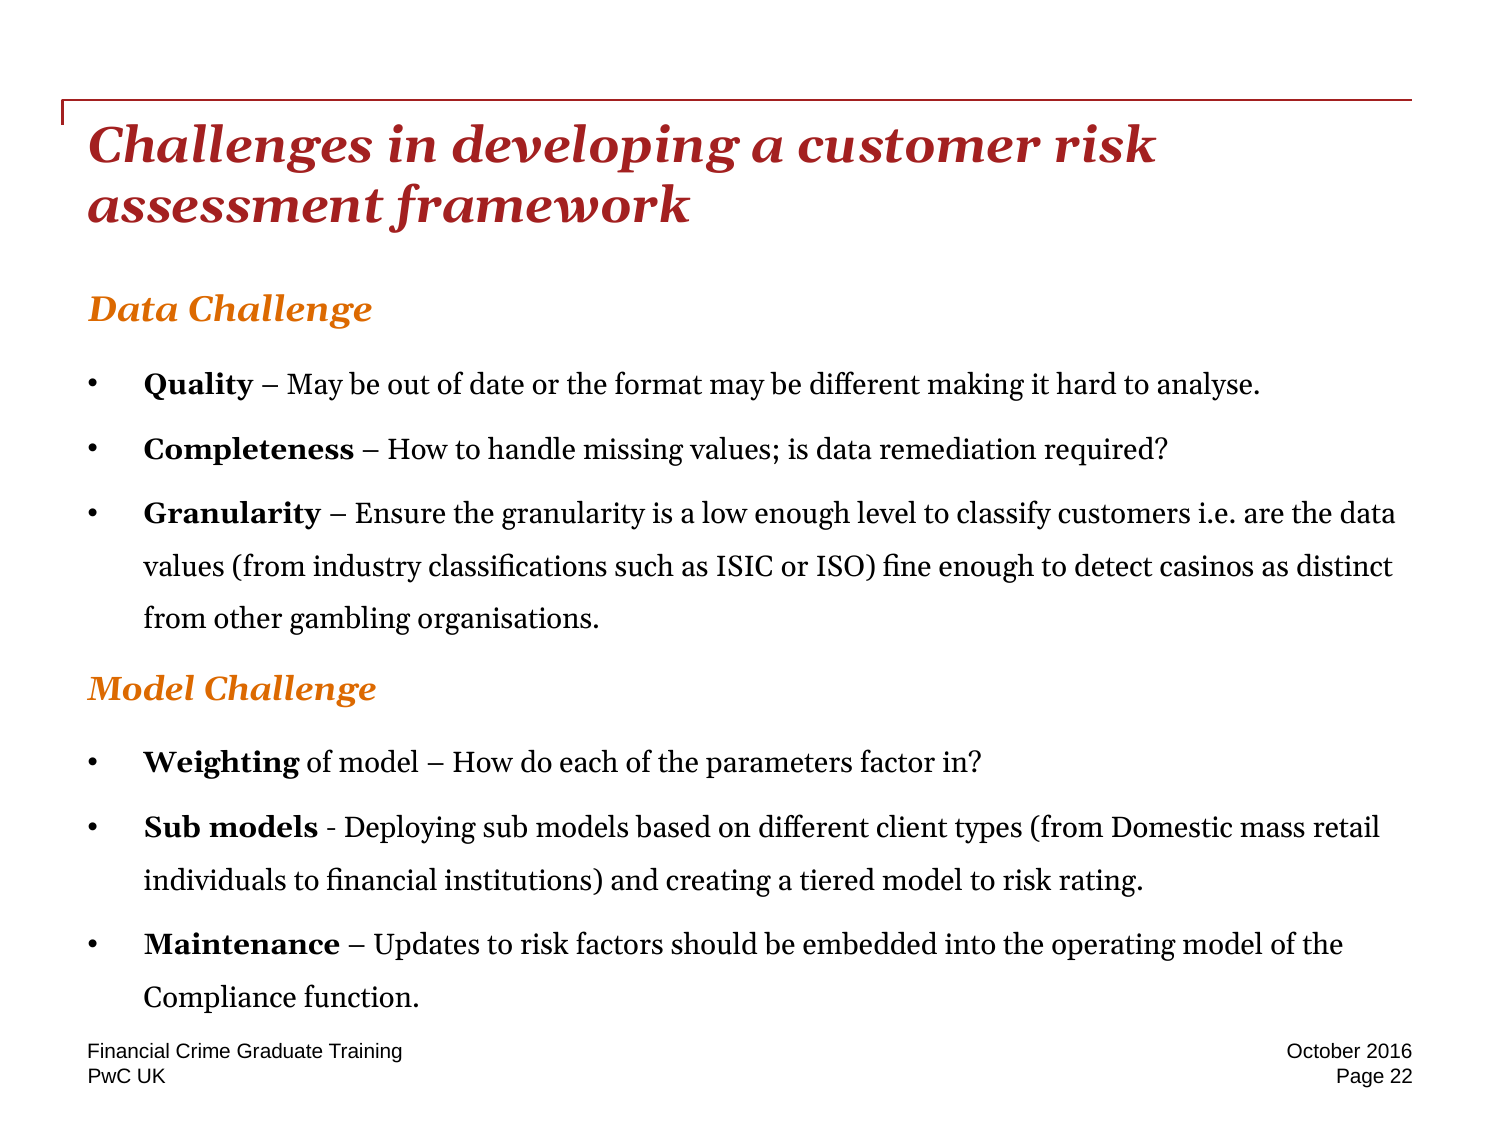

# Challenges in developing a customer risk assessment framework
Data Challenge
Quality – May be out of date or the format may be different making it hard to analyse.
Completeness – How to handle missing values; is data remediation required?
Granularity – Ensure the granularity is a low enough level to classify customers i.e. are the data values (from industry classifications such as ISIC or ISO) fine enough to detect casinos as distinct from other gambling organisations.
Model Challenge
Weighting of model – How do each of the parameters factor in?
Sub models - Deploying sub models based on different client types (from Domestic mass retail individuals to financial institutions) and creating a tiered model to risk rating.
Maintenance – Updates to risk factors should be embedded into the operating model of the Compliance function.
Financial Crime Graduate Training
October 2016
Page 22